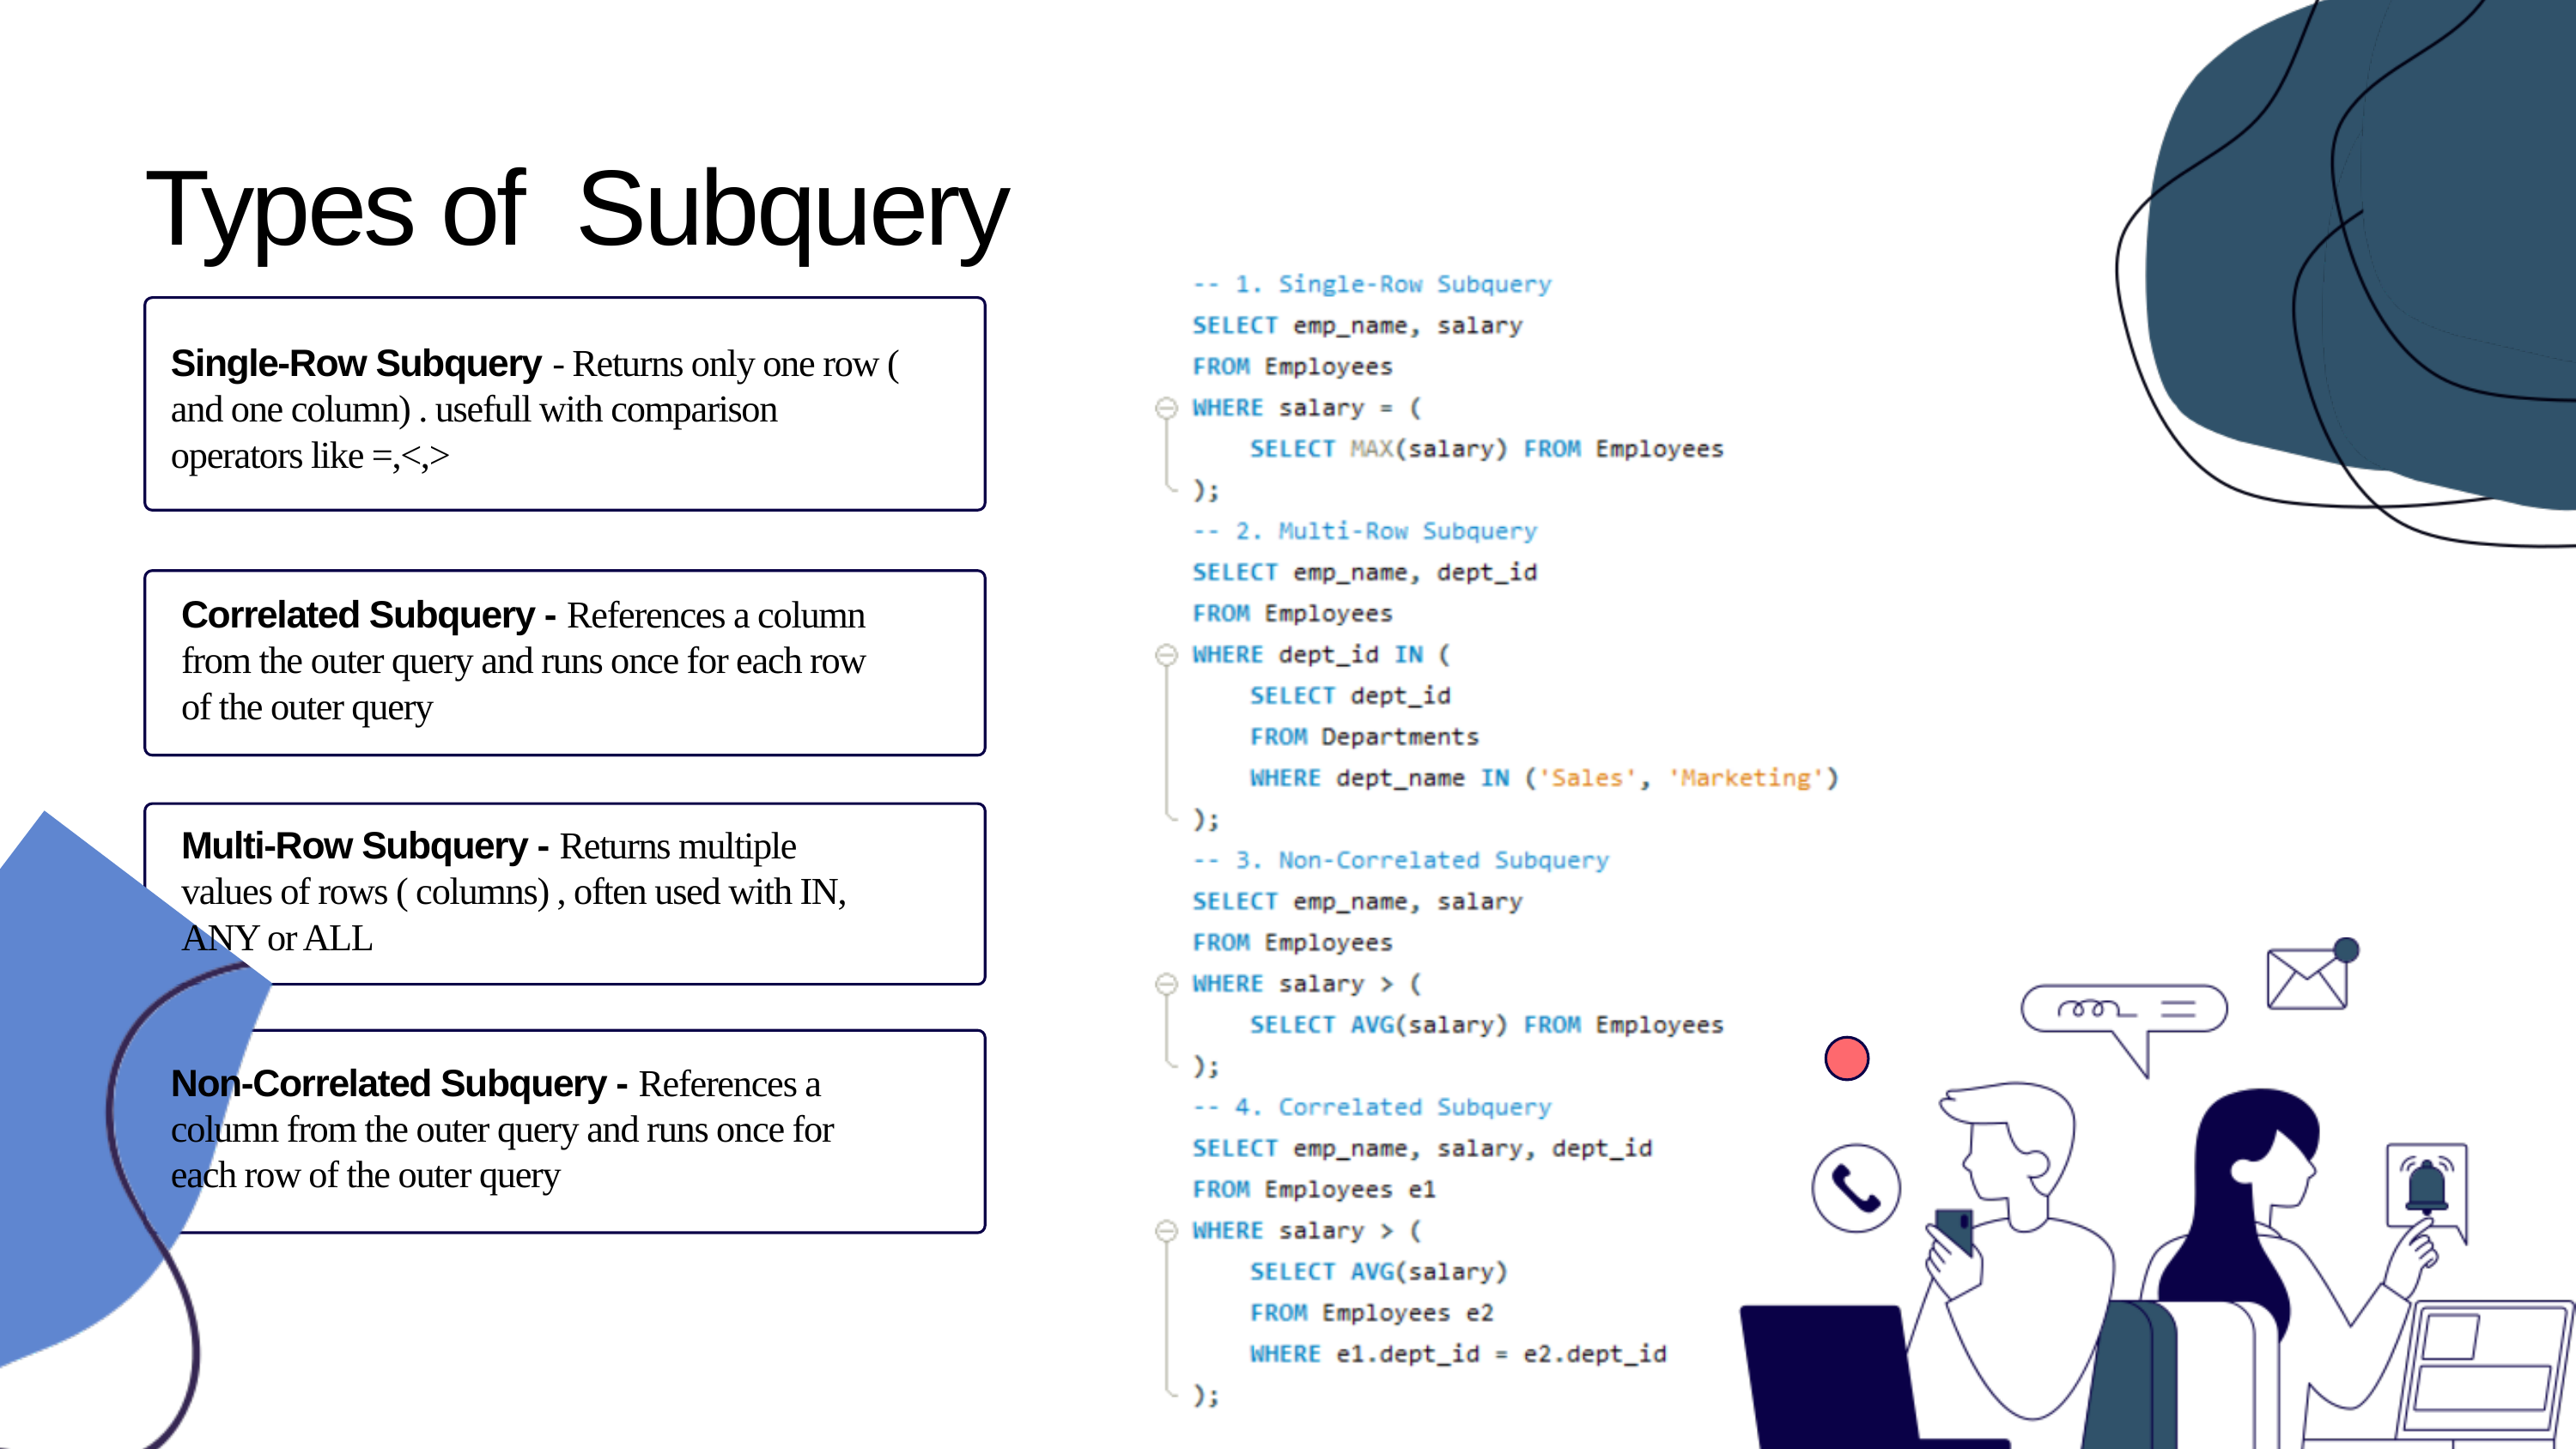

Types of  Subquery

Single-Row Subquery - Returns only one row ( and one column) . usefull with comparison operators like =,<,>

Correlated Subquery - References a column from the outer query and runs once for each row of the outer query

Multi-Row Subquery - Returns multiple values of rows ( columns) , often used with IN, ANY or ALL

Non-Correlated Subquery - References a column from the outer query and runs once for each row of the outer query